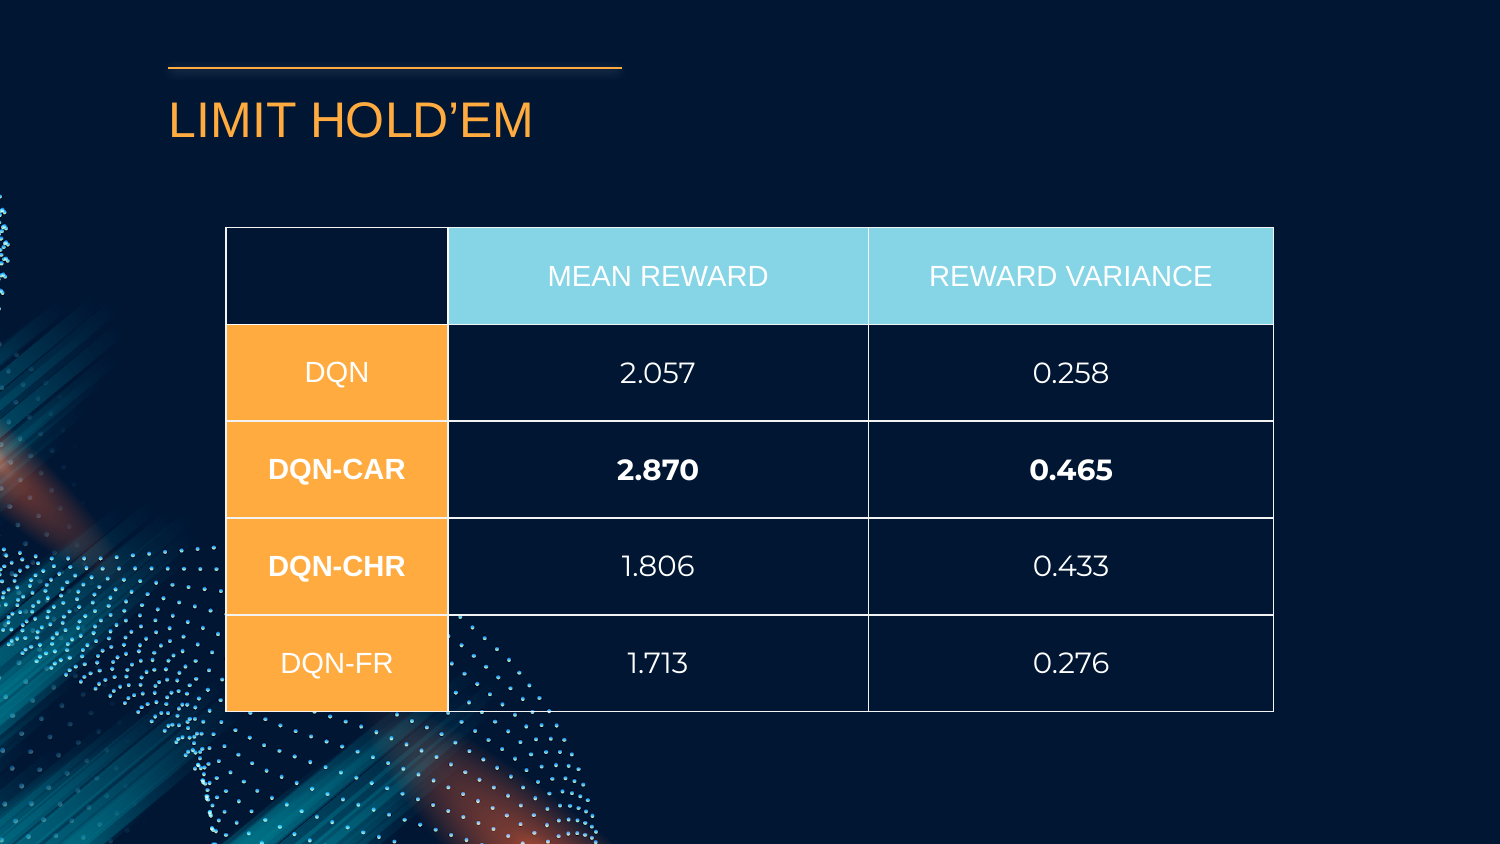

# LIMIT HOLD’EM
|  | MEAN REWARD | REWARD VARIANCE |
| --- | --- | --- |
| DQN | 2.057 | 0.258 |
| DQN-CAR | 2.870 | 0.465 |
| DQN-CHR | 1.806 | 0.433 |
| DQN-FR | 1.713 | 0.276 |